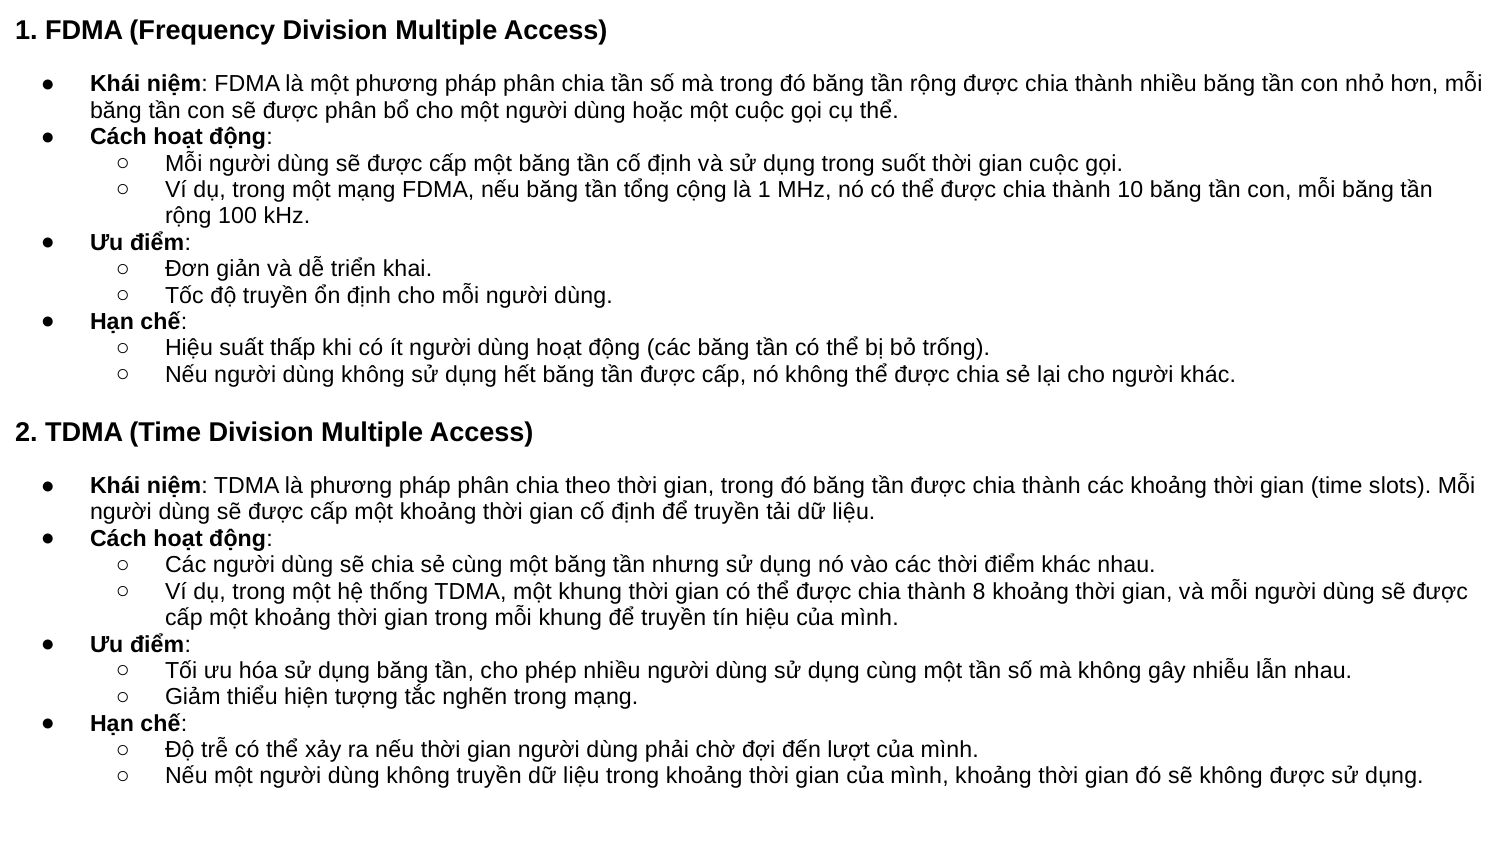

1. FDMA (Frequency Division Multiple Access)
Khái niệm: FDMA là một phương pháp phân chia tần số mà trong đó băng tần rộng được chia thành nhiều băng tần con nhỏ hơn, mỗi băng tần con sẽ được phân bổ cho một người dùng hoặc một cuộc gọi cụ thể.
Cách hoạt động:
Mỗi người dùng sẽ được cấp một băng tần cố định và sử dụng trong suốt thời gian cuộc gọi.
Ví dụ, trong một mạng FDMA, nếu băng tần tổng cộng là 1 MHz, nó có thể được chia thành 10 băng tần con, mỗi băng tần rộng 100 kHz.
Ưu điểm:
Đơn giản và dễ triển khai.
Tốc độ truyền ổn định cho mỗi người dùng.
Hạn chế:
Hiệu suất thấp khi có ít người dùng hoạt động (các băng tần có thể bị bỏ trống).
Nếu người dùng không sử dụng hết băng tần được cấp, nó không thể được chia sẻ lại cho người khác.
2. TDMA (Time Division Multiple Access)
Khái niệm: TDMA là phương pháp phân chia theo thời gian, trong đó băng tần được chia thành các khoảng thời gian (time slots). Mỗi người dùng sẽ được cấp một khoảng thời gian cố định để truyền tải dữ liệu.
Cách hoạt động:
Các người dùng sẽ chia sẻ cùng một băng tần nhưng sử dụng nó vào các thời điểm khác nhau.
Ví dụ, trong một hệ thống TDMA, một khung thời gian có thể được chia thành 8 khoảng thời gian, và mỗi người dùng sẽ được cấp một khoảng thời gian trong mỗi khung để truyền tín hiệu của mình.
Ưu điểm:
Tối ưu hóa sử dụng băng tần, cho phép nhiều người dùng sử dụng cùng một tần số mà không gây nhiễu lẫn nhau.
Giảm thiểu hiện tượng tắc nghẽn trong mạng.
Hạn chế:
Độ trễ có thể xảy ra nếu thời gian người dùng phải chờ đợi đến lượt của mình.
Nếu một người dùng không truyền dữ liệu trong khoảng thời gian của mình, khoảng thời gian đó sẽ không được sử dụng.